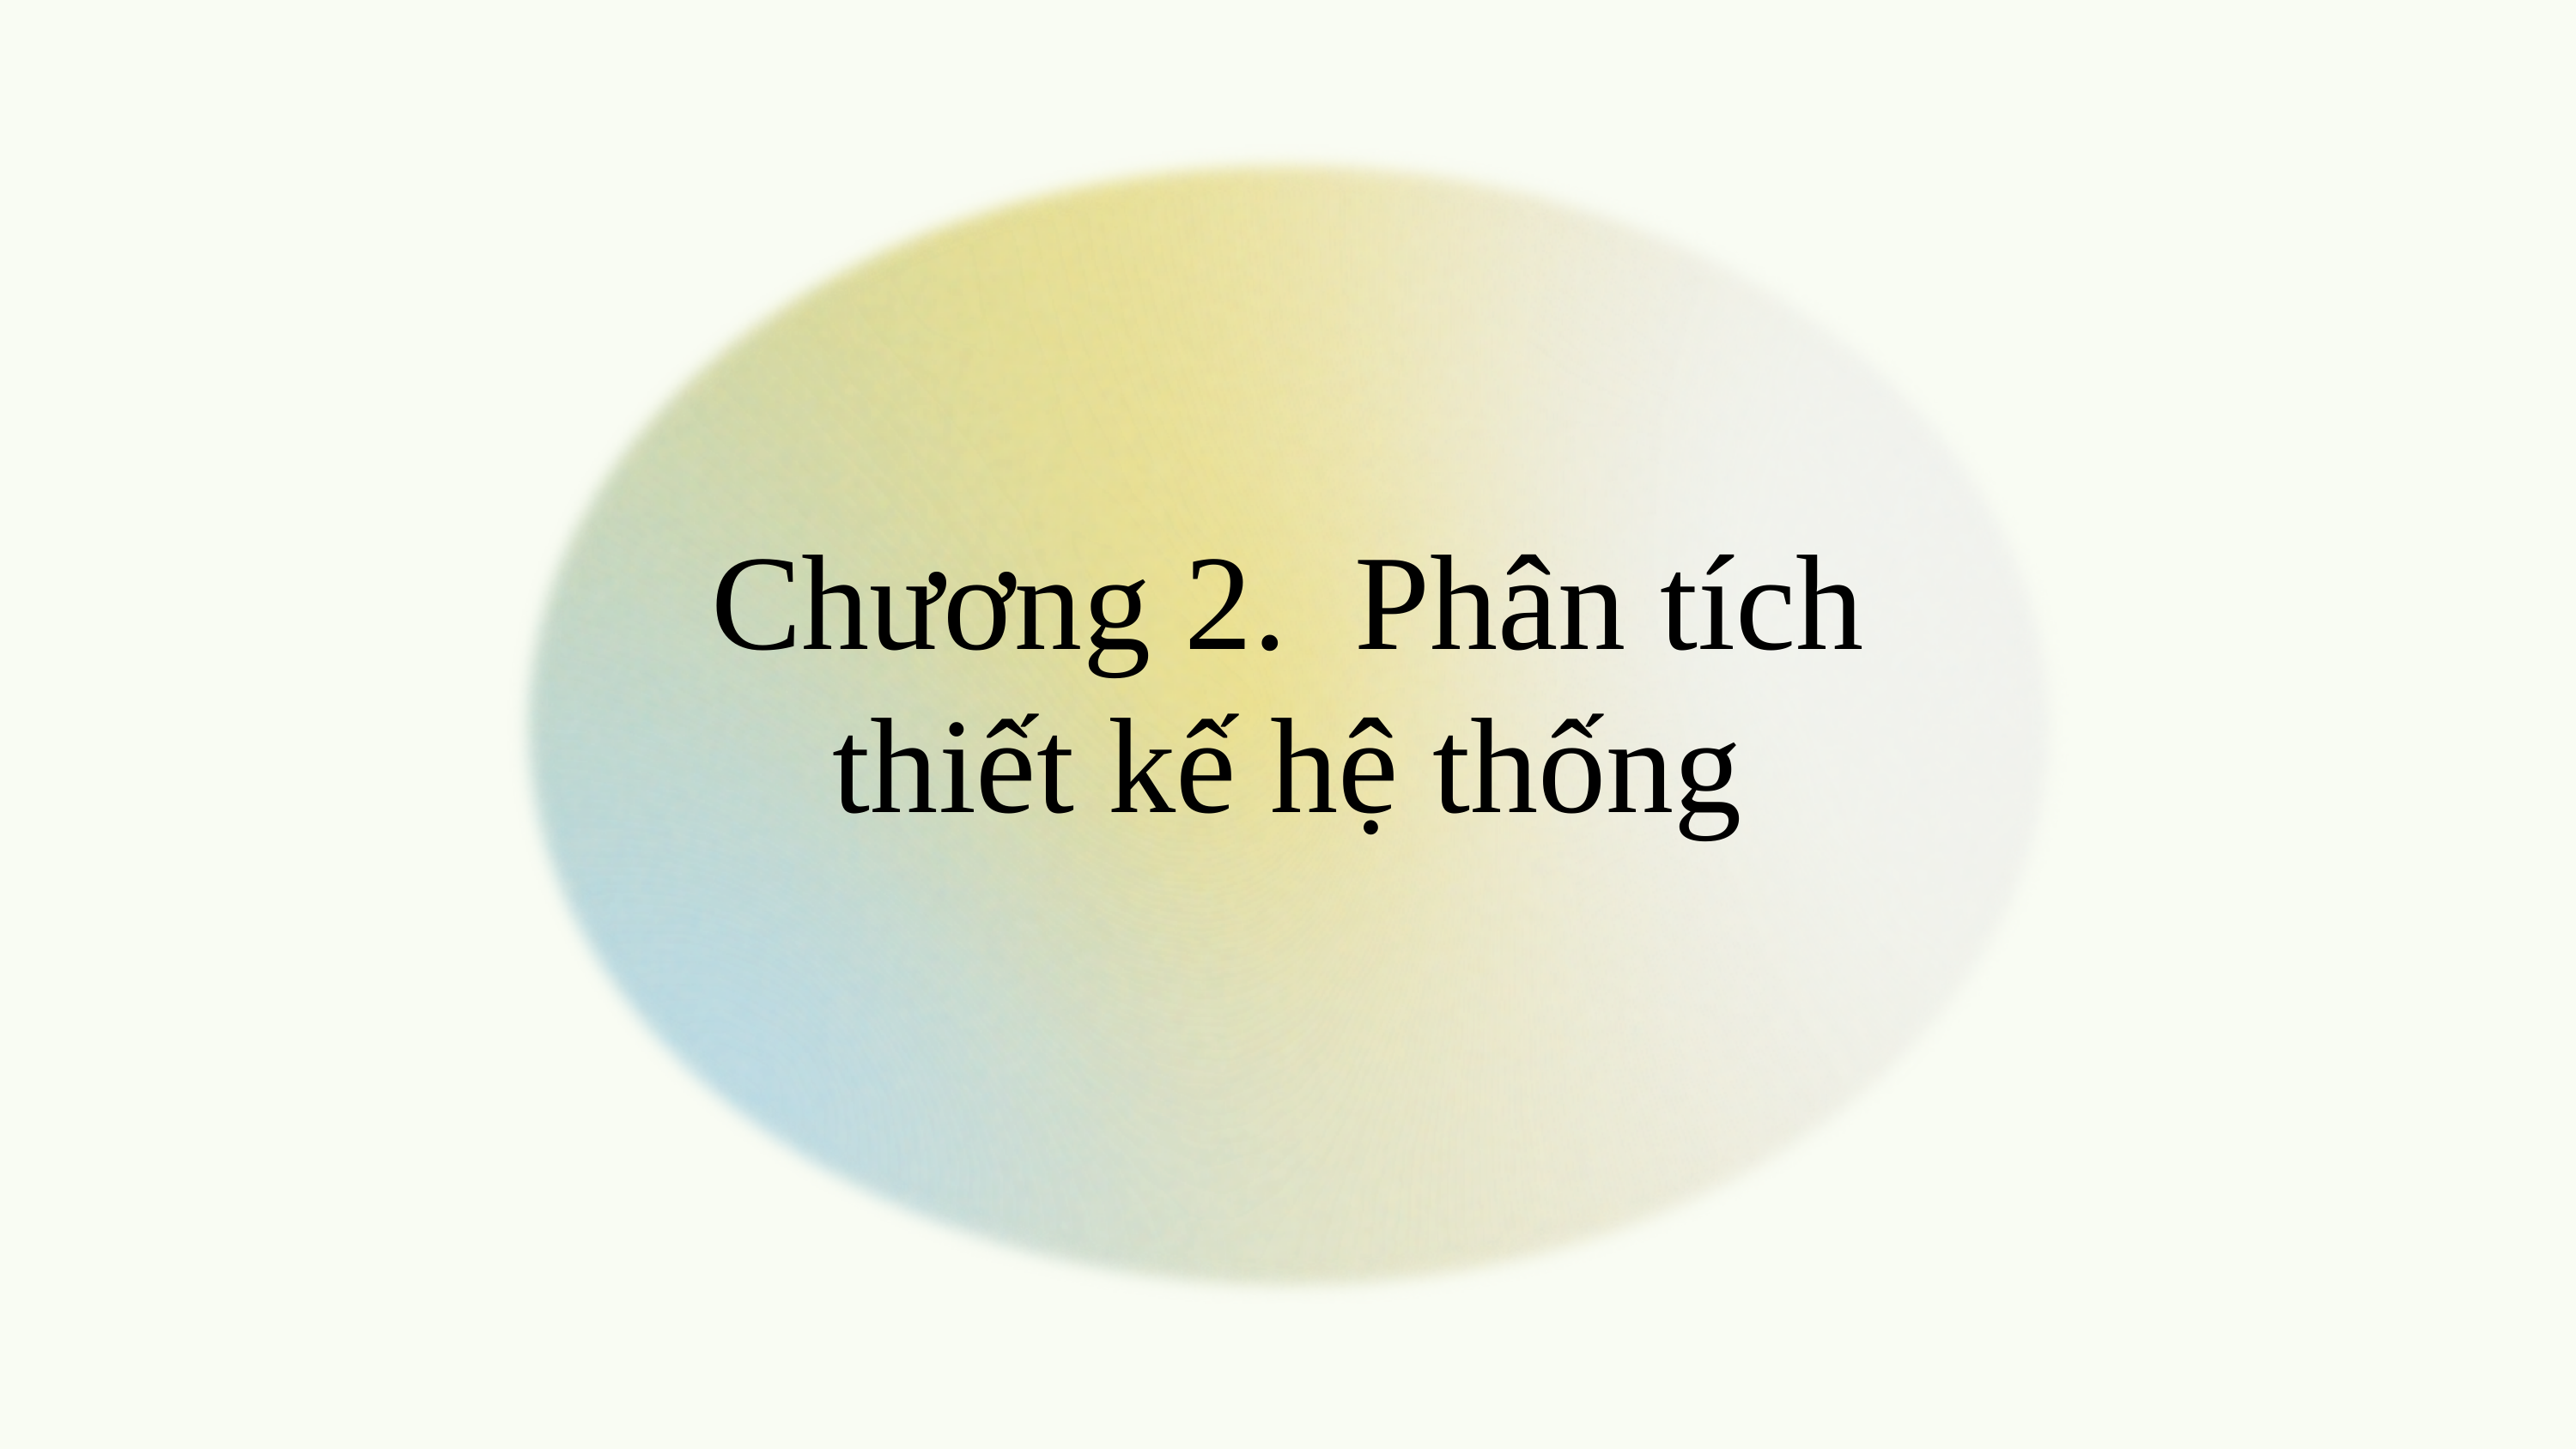

Chương 2.  Phân tích thiết kế hệ thống